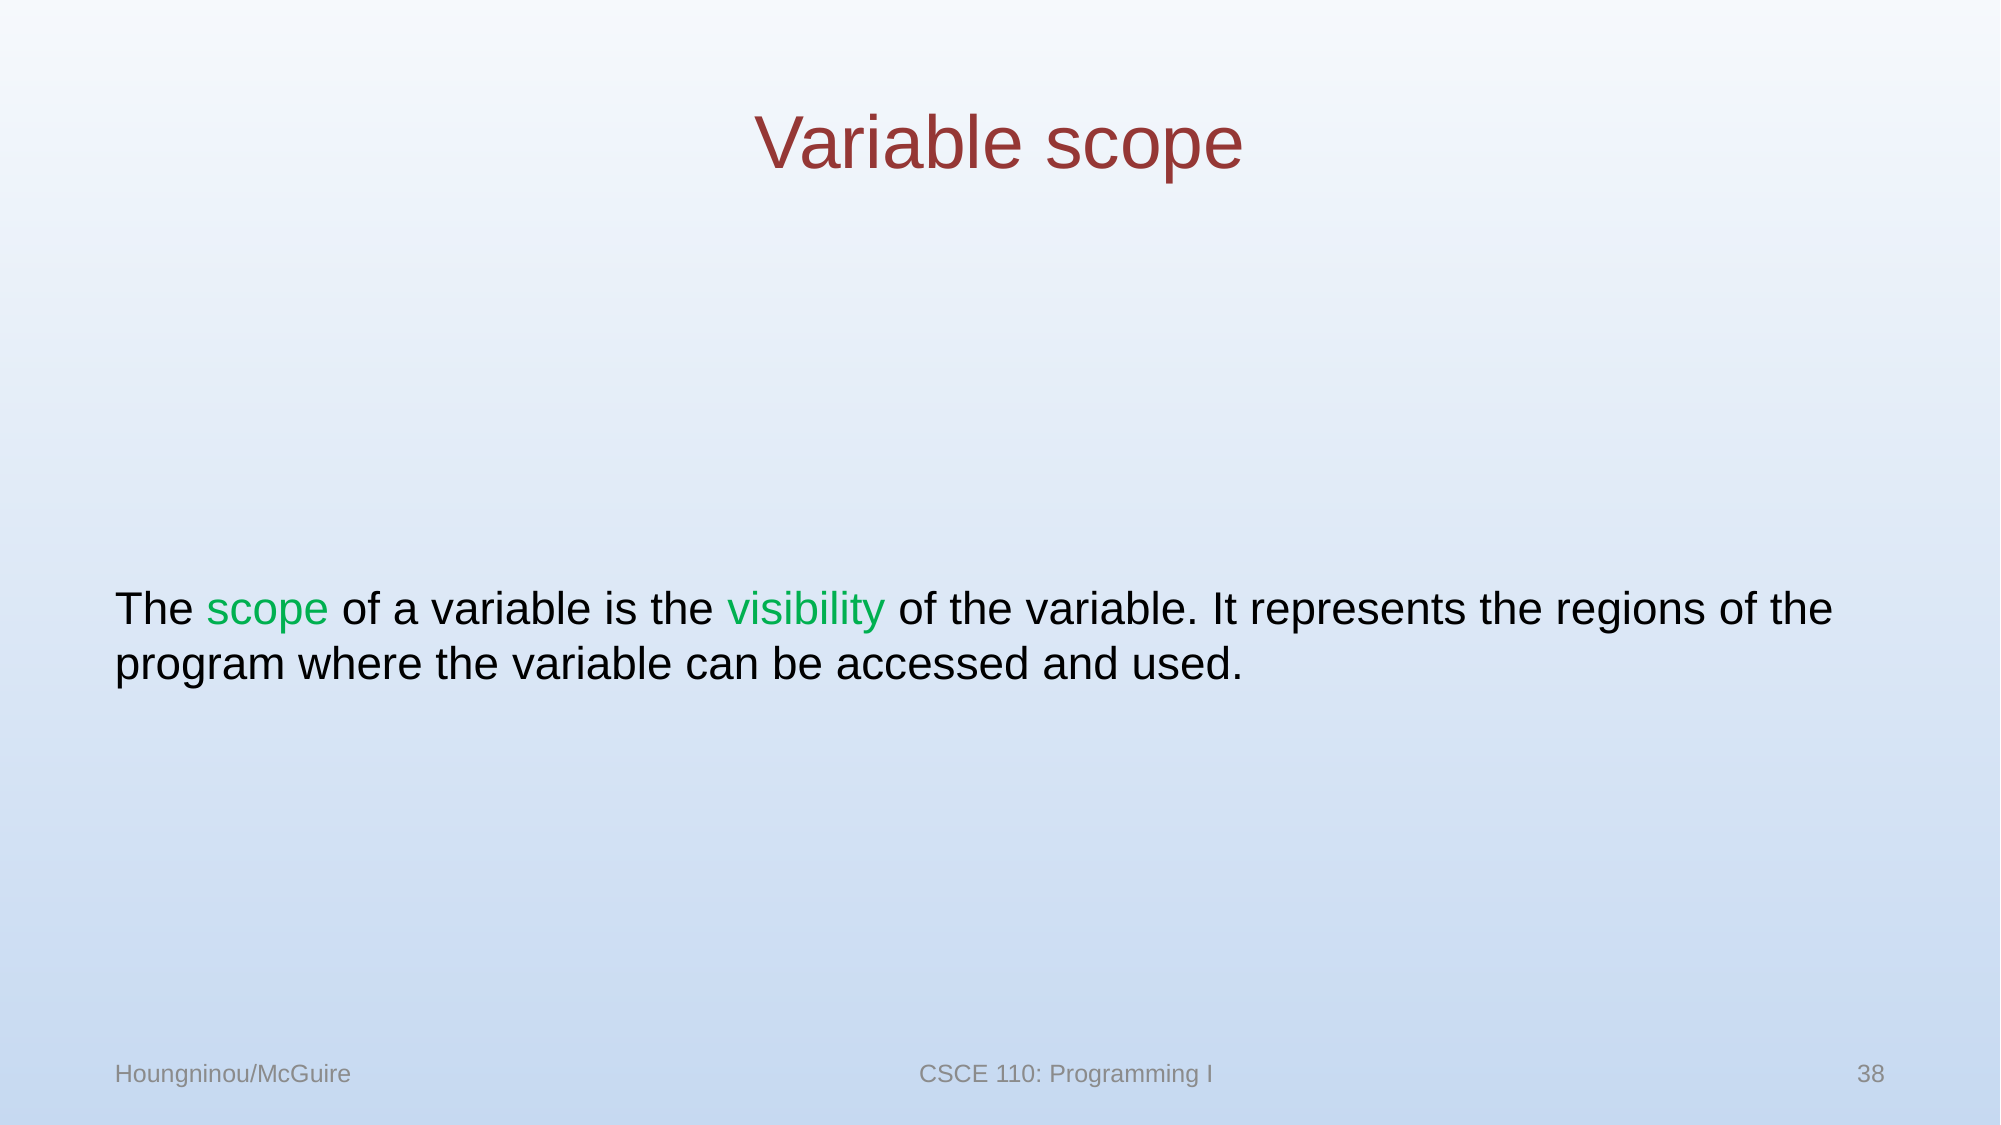

# Variable scope
The scope of a variable is the visibility of the variable. It represents the regions of the  program where the variable can be accessed and used.
Houngninou/McGuire
CSCE 110: Programming I
38